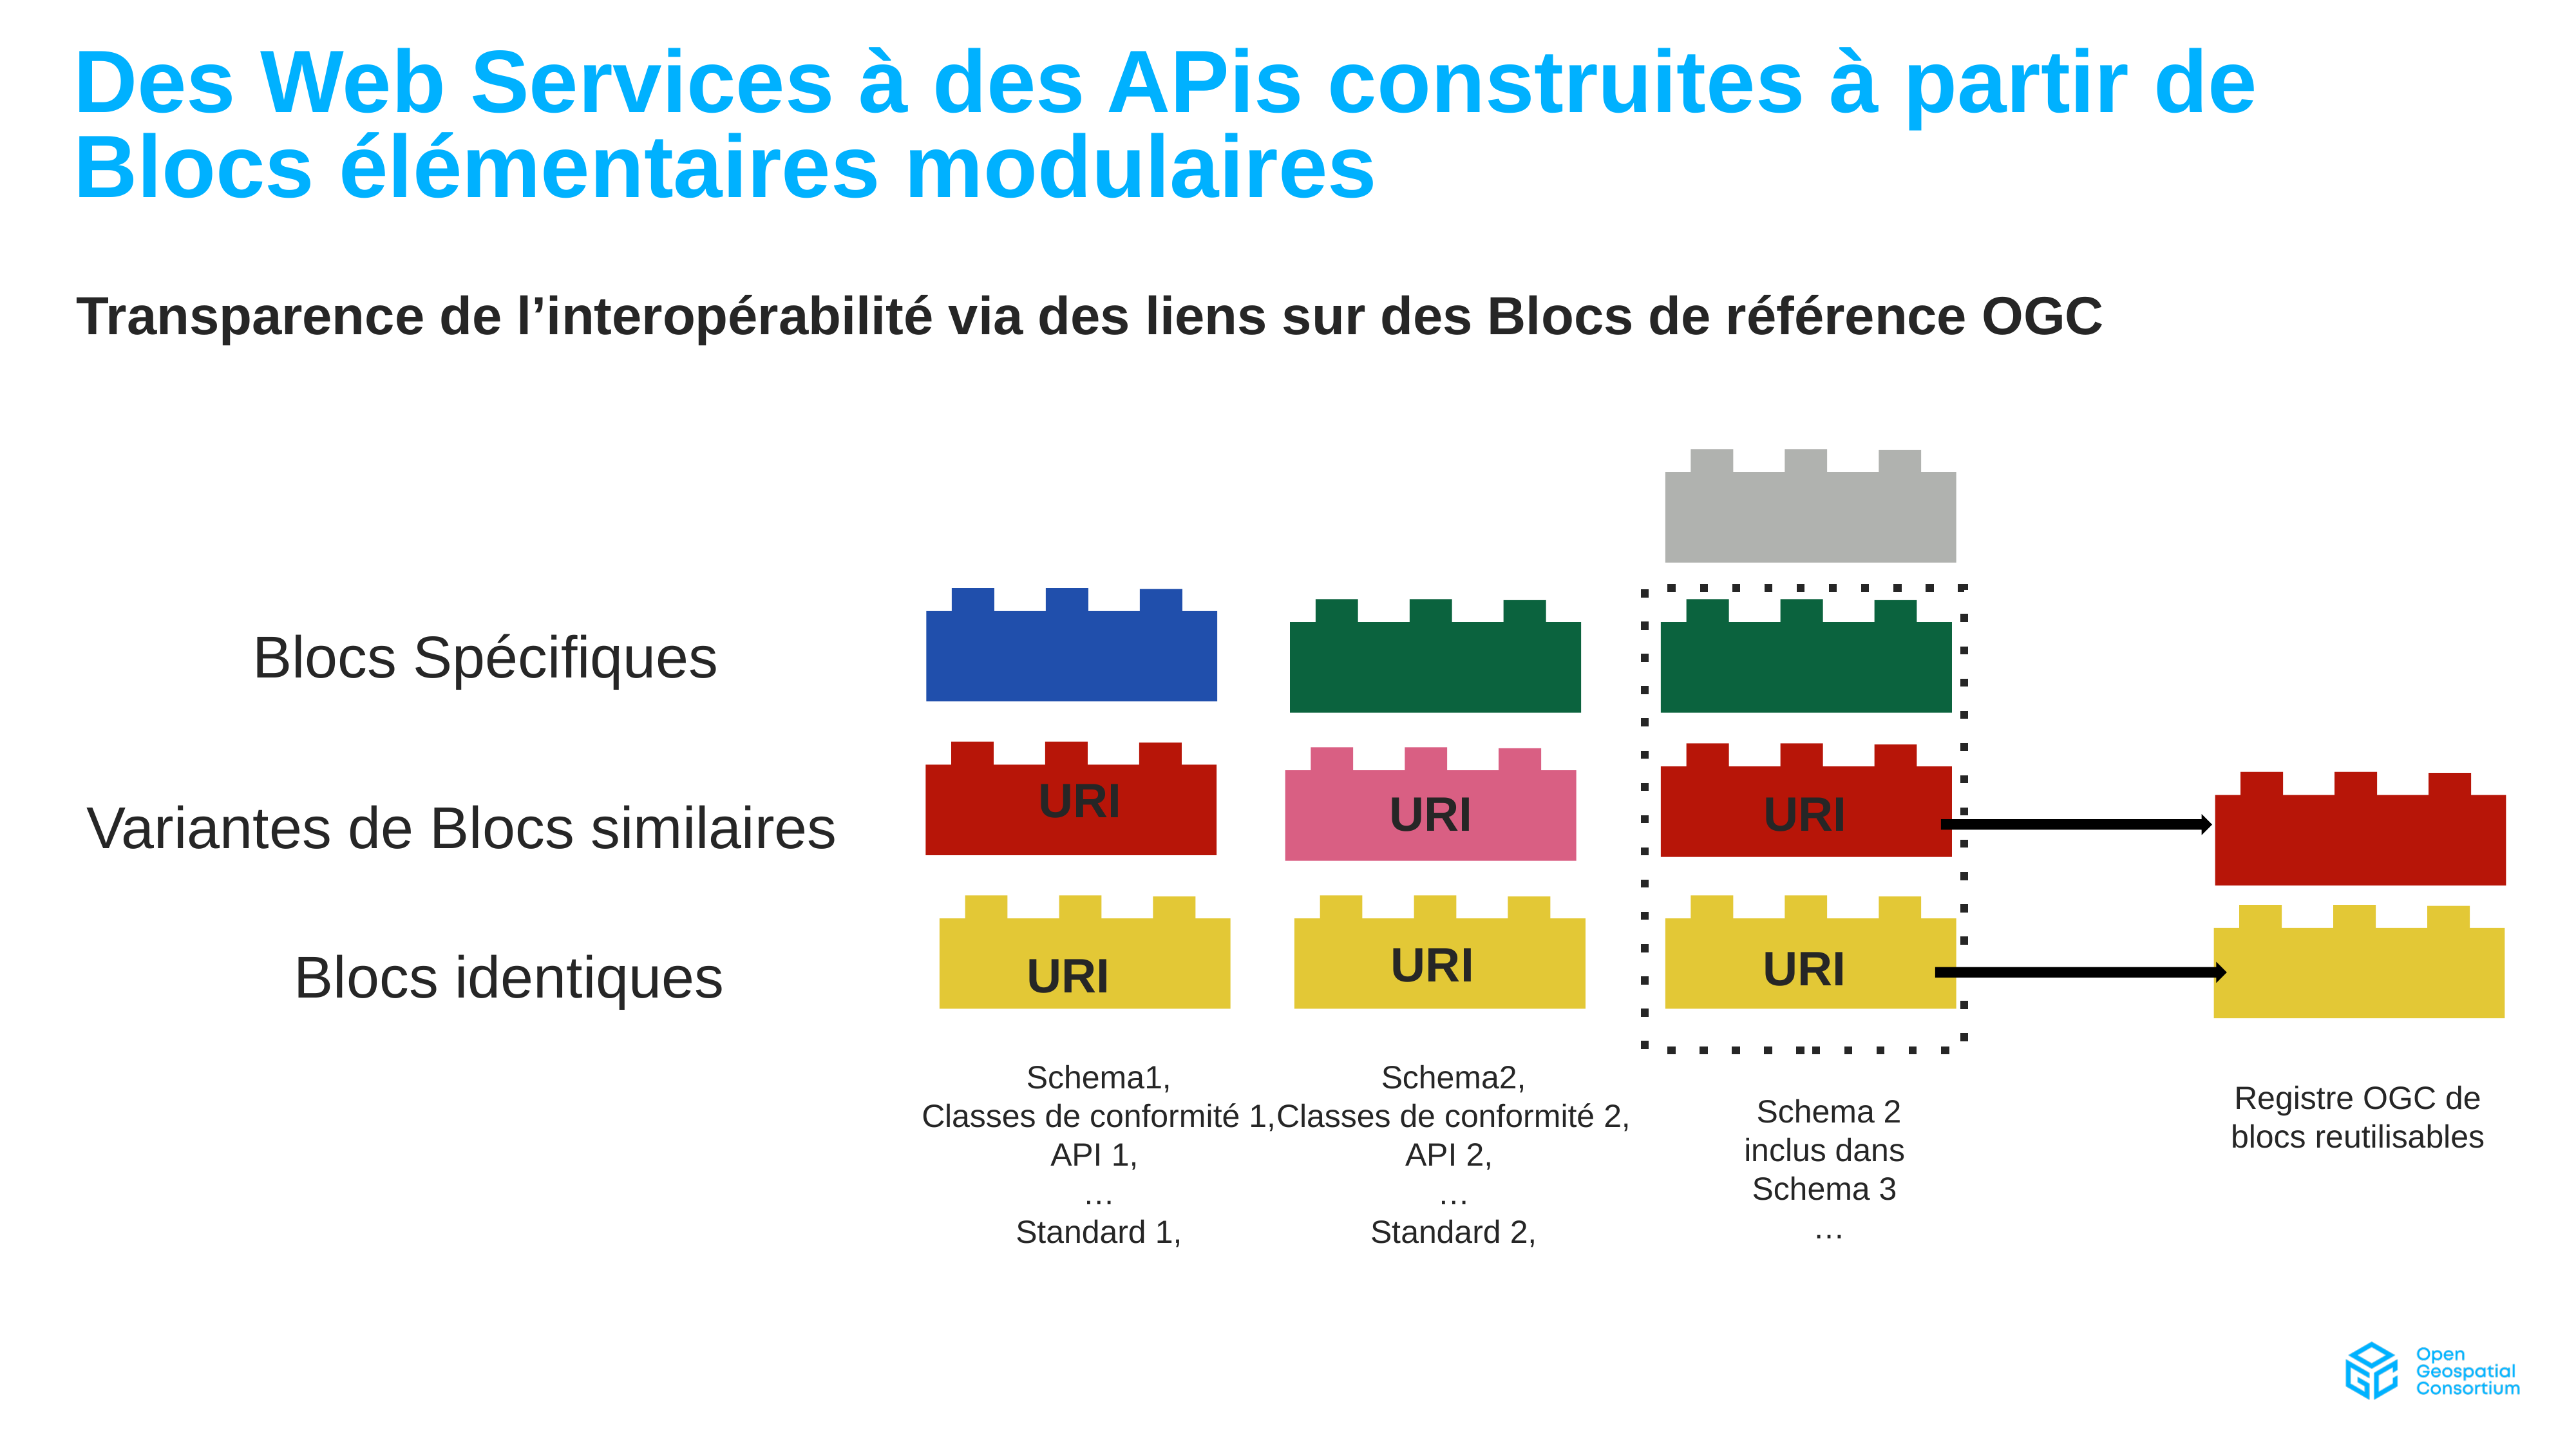

# Des Web Services à des APis construites à partir de Blocs élémentaires modulaires
Transparence de l’interopérabilité via des liens sur des Blocs de référence OGC

Blocs Spécifiques

URI

URI
URI
Variantes de Blocs similaires

URI
URI
Blocs identiques
URI

Schema1,
Classes de conformité 1,
API 1,
…
Standard 1,

Schema2,
Classes de conformité 2,
API 2,
…
Standard 2,

Registre OGC de blocs reutilisables
Schema 2
inclus dans
Schema 3
…